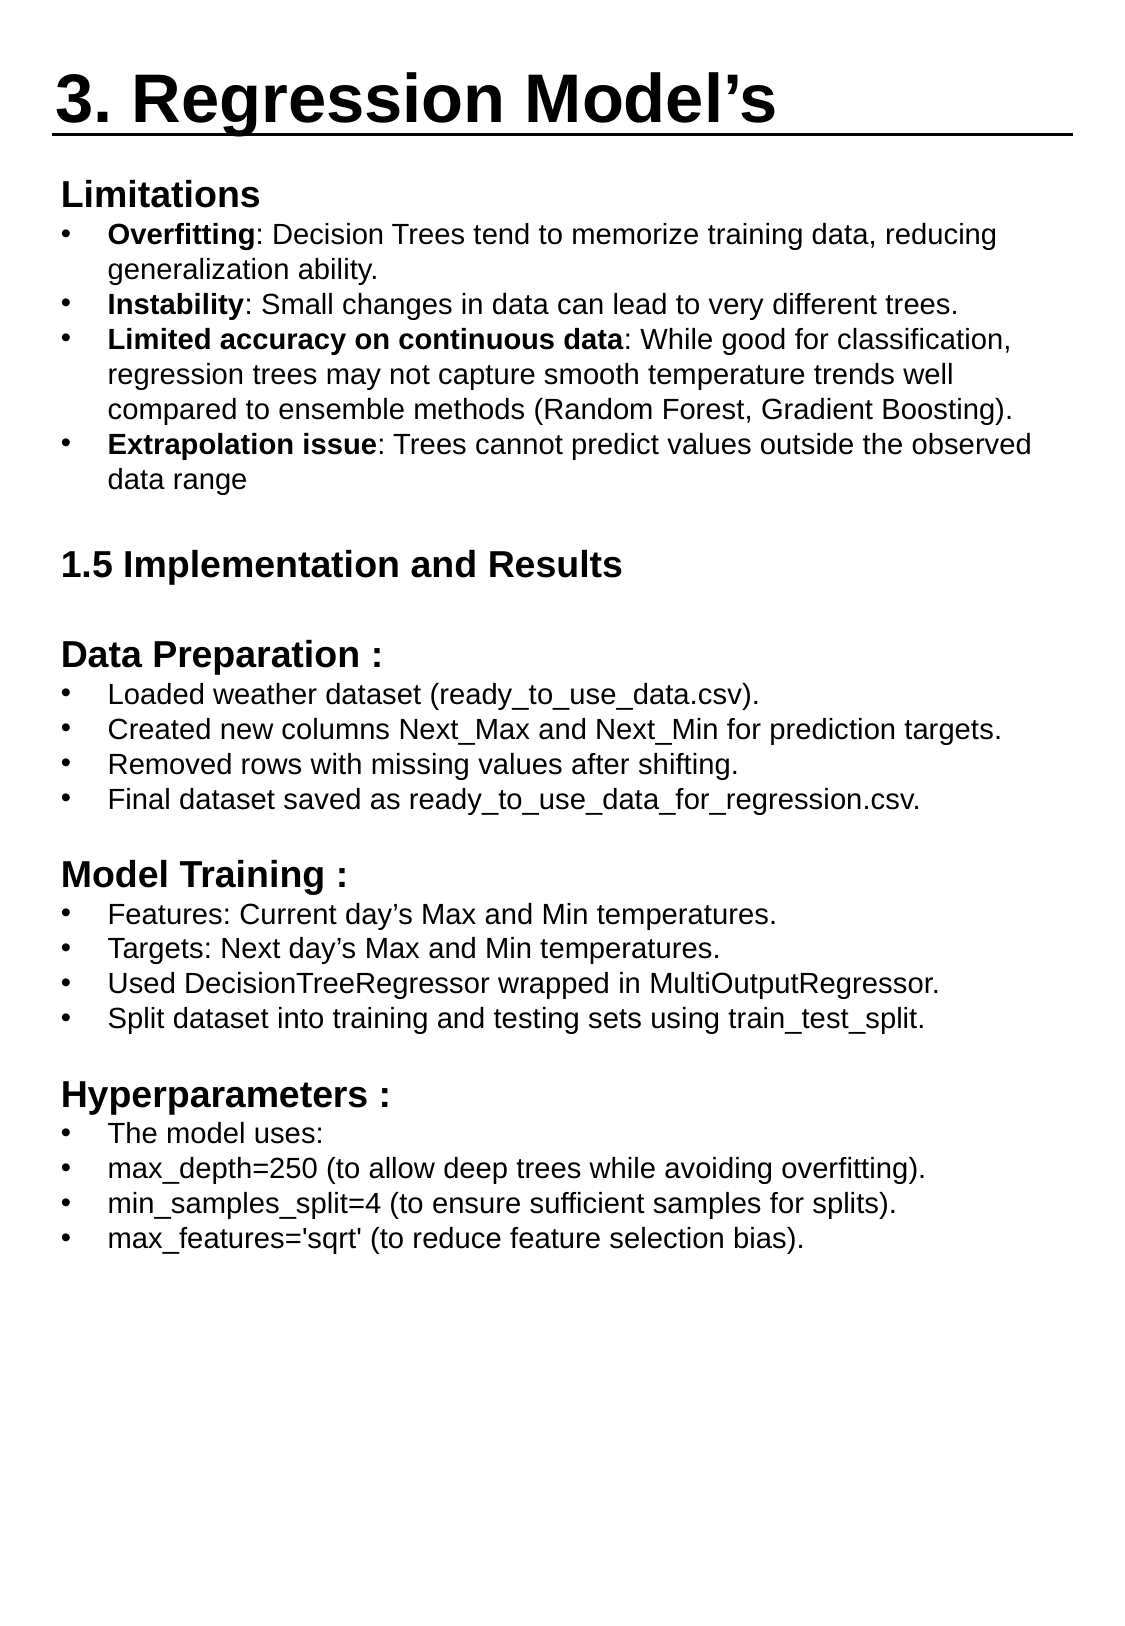

# 3. Regression Model’s
Limitations
Overfitting: Decision Trees tend to memorize training data, reducing generalization ability.
Instability: Small changes in data can lead to very different trees.
Limited accuracy on continuous data: While good for classification, regression trees may not capture smooth temperature trends well compared to ensemble methods (Random Forest, Gradient Boosting).
Extrapolation issue: Trees cannot predict values outside the observed data range

1.5 Implementation and Results

Data Preparation :
Loaded weather dataset (ready_to_use_data.csv).
Created new columns Next_Max and Next_Min for prediction targets.
Removed rows with missing values after shifting.
Final dataset saved as ready_to_use_data_for_regression.csv.

Model Training :
Features: Current day’s Max and Min temperatures.
Targets: Next day’s Max and Min temperatures.
Used DecisionTreeRegressor wrapped in MultiOutputRegressor.
Split dataset into training and testing sets using train_test_split.

Hyperparameters :
The model uses:
max_depth=250 (to allow deep trees while avoiding overfitting).
min_samples_split=4 (to ensure sufficient samples for splits).
max_features='sqrt' (to reduce feature selection bias).